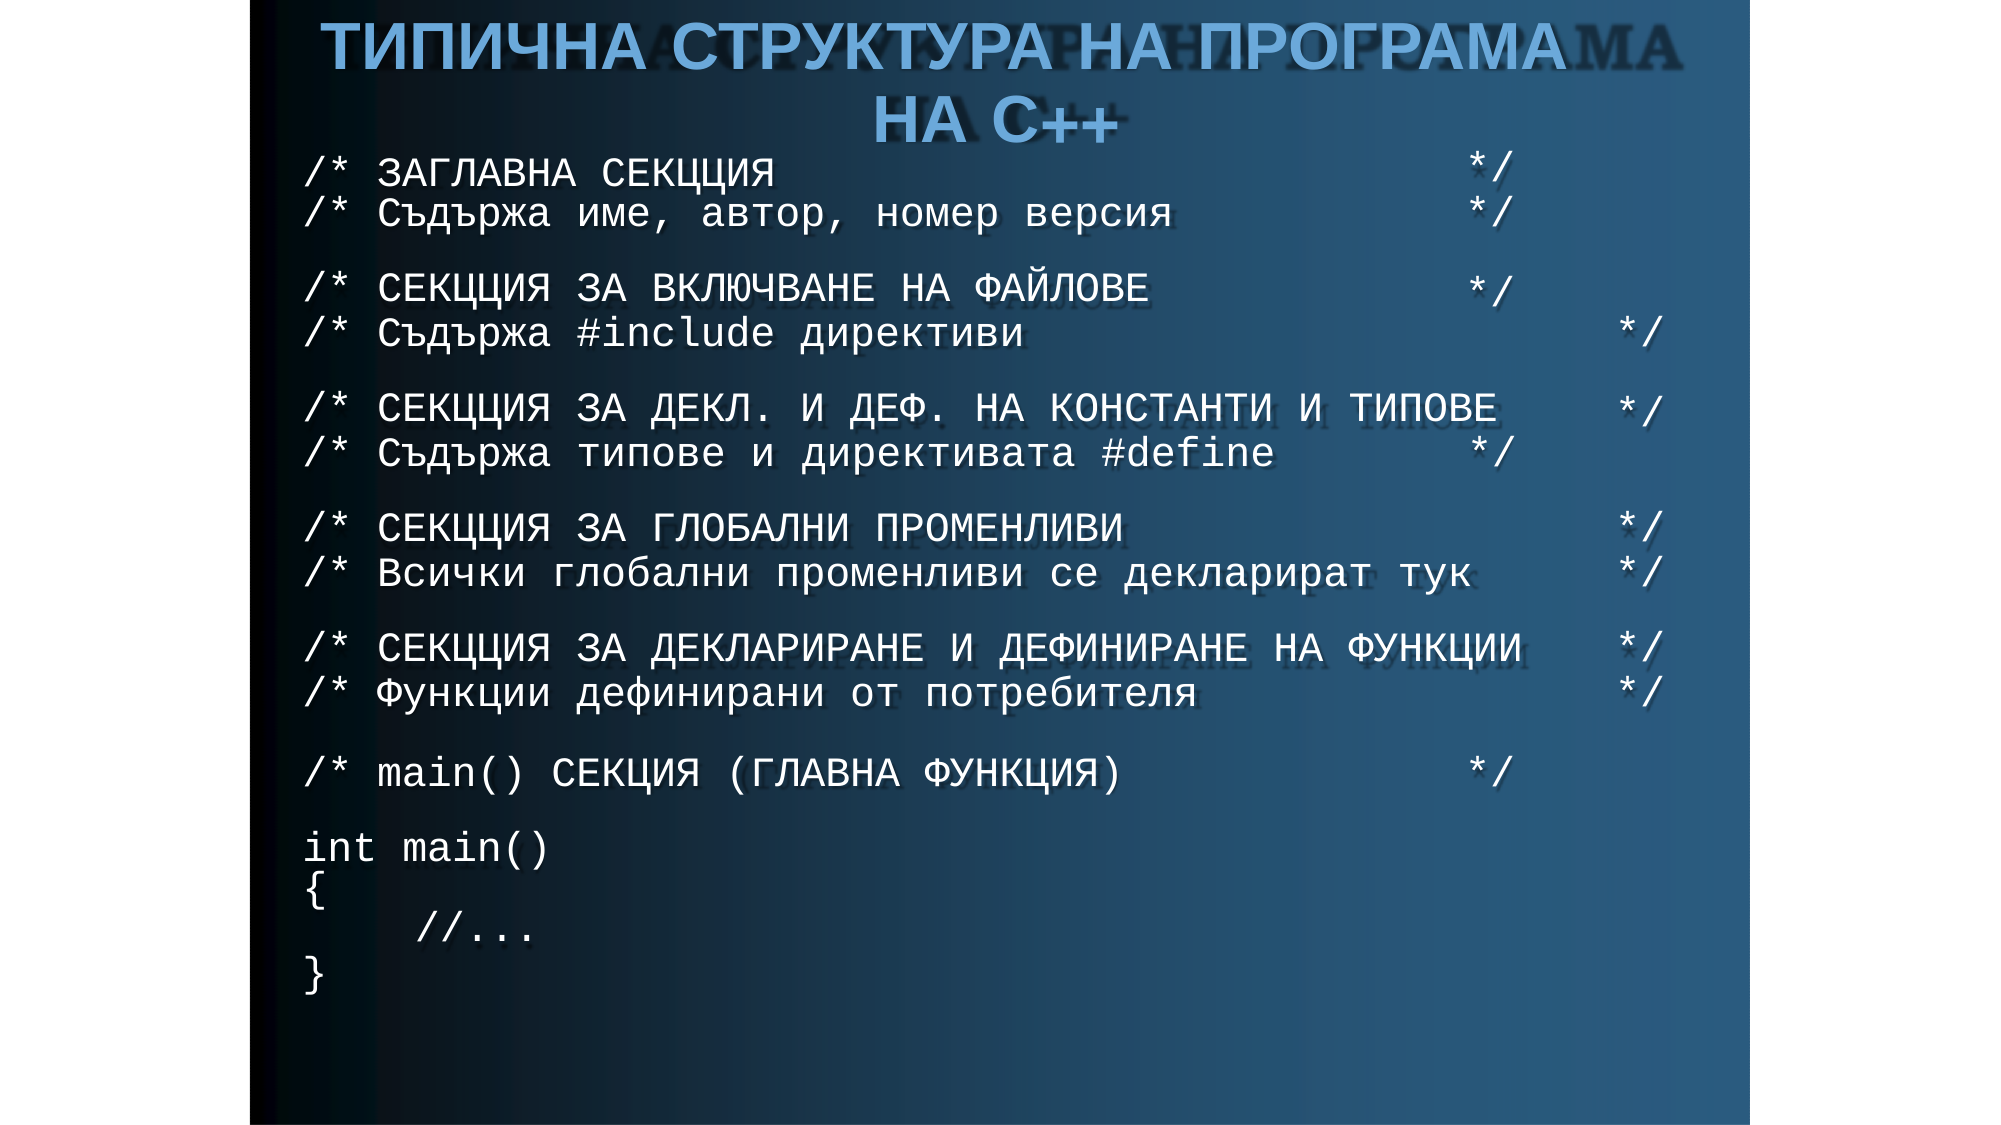

# ТИПИЧНА СТРУКТУРА НА ПРОГРАМА  НА С++

*/
*/
*/
/* ЗАГЛАВНА СЕКЦЦИЯ

/* Съдържа име, автор, номер версия
/* СЕКЦЦИЯ ЗА ВКЛЮЧВАНЕ НА ФАЙЛОВЕ
/* Съдържа #include директиви

*/
*/

/* СЕКЦЦИЯ ЗА ДЕКЛ. И ДЕФ. НА КОНСТАНТИ И ТИПОВЕ
/* Съдържа типове и директивата #define	*/
/* СЕКЦЦИЯ ЗА ГЛОБАЛНИ ПРОМЕНЛИВИ
/* Всички глобални променливи се декларират тук
/* СЕКЦЦИЯ ЗА ДЕКЛАРИРАНЕ И ДЕФИНИРАНЕ НА ФУНКЦИИ
/* Функции дефинирани от потребителя

*/
*/
*/
*/

/* main() СЕКЦИЯ (ГЛАВНА ФУНКЦИЯ)
int main()
{
//...
}
*/

54